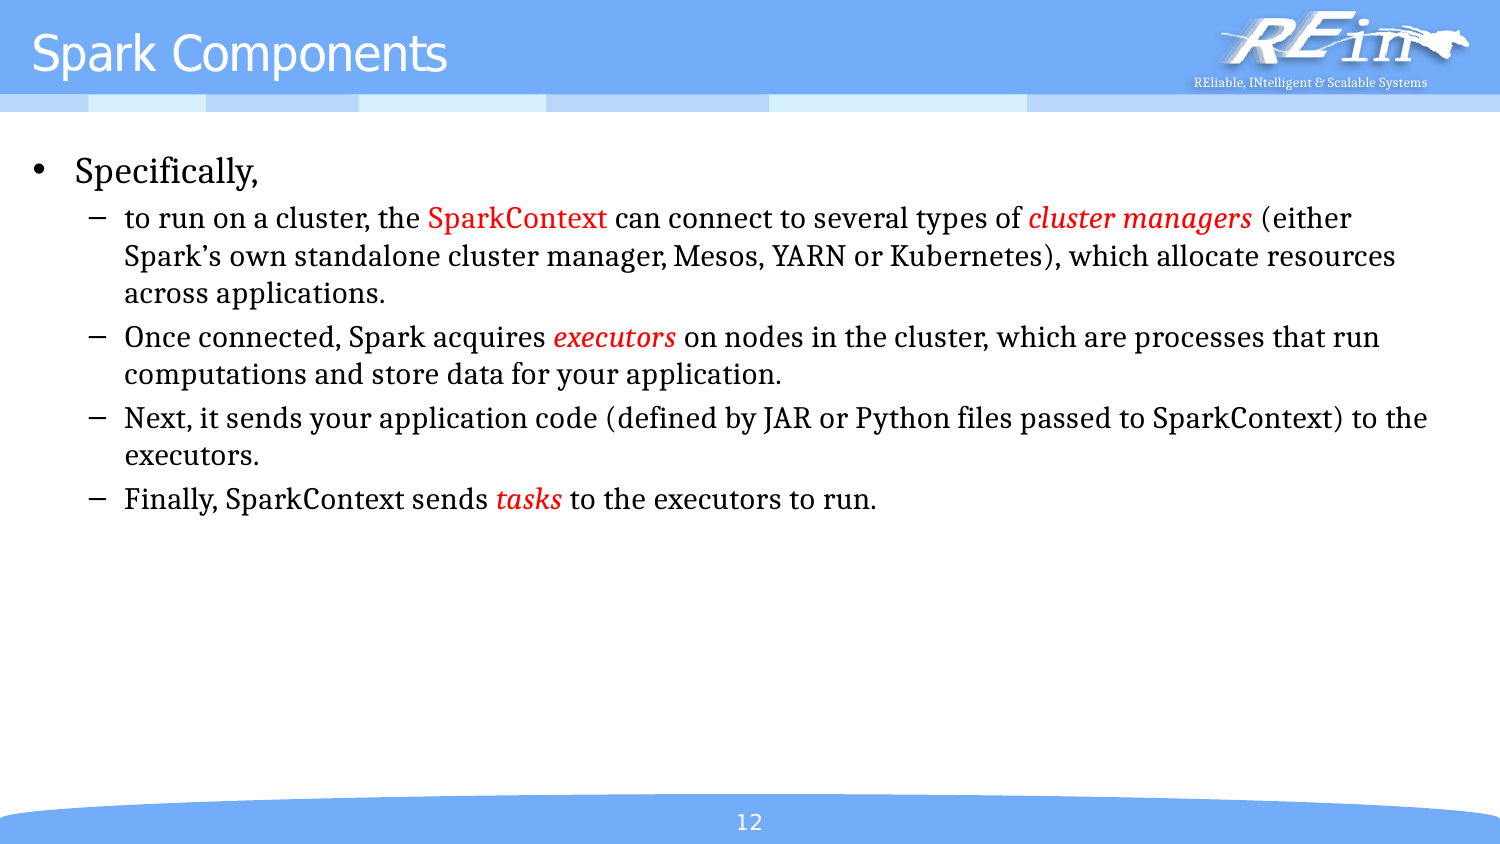

# Spark Components
Specifically,
to run on a cluster, the SparkContext can connect to several types of cluster managers (either Spark’s own standalone cluster manager, Mesos, YARN or Kubernetes), which allocate resources across applications.
Once connected, Spark acquires executors on nodes in the cluster, which are processes that run computations and store data for your application.
Next, it sends your application code (defined by JAR or Python files passed to SparkContext) to the executors.
Finally, SparkContext sends tasks to the executors to run.
12